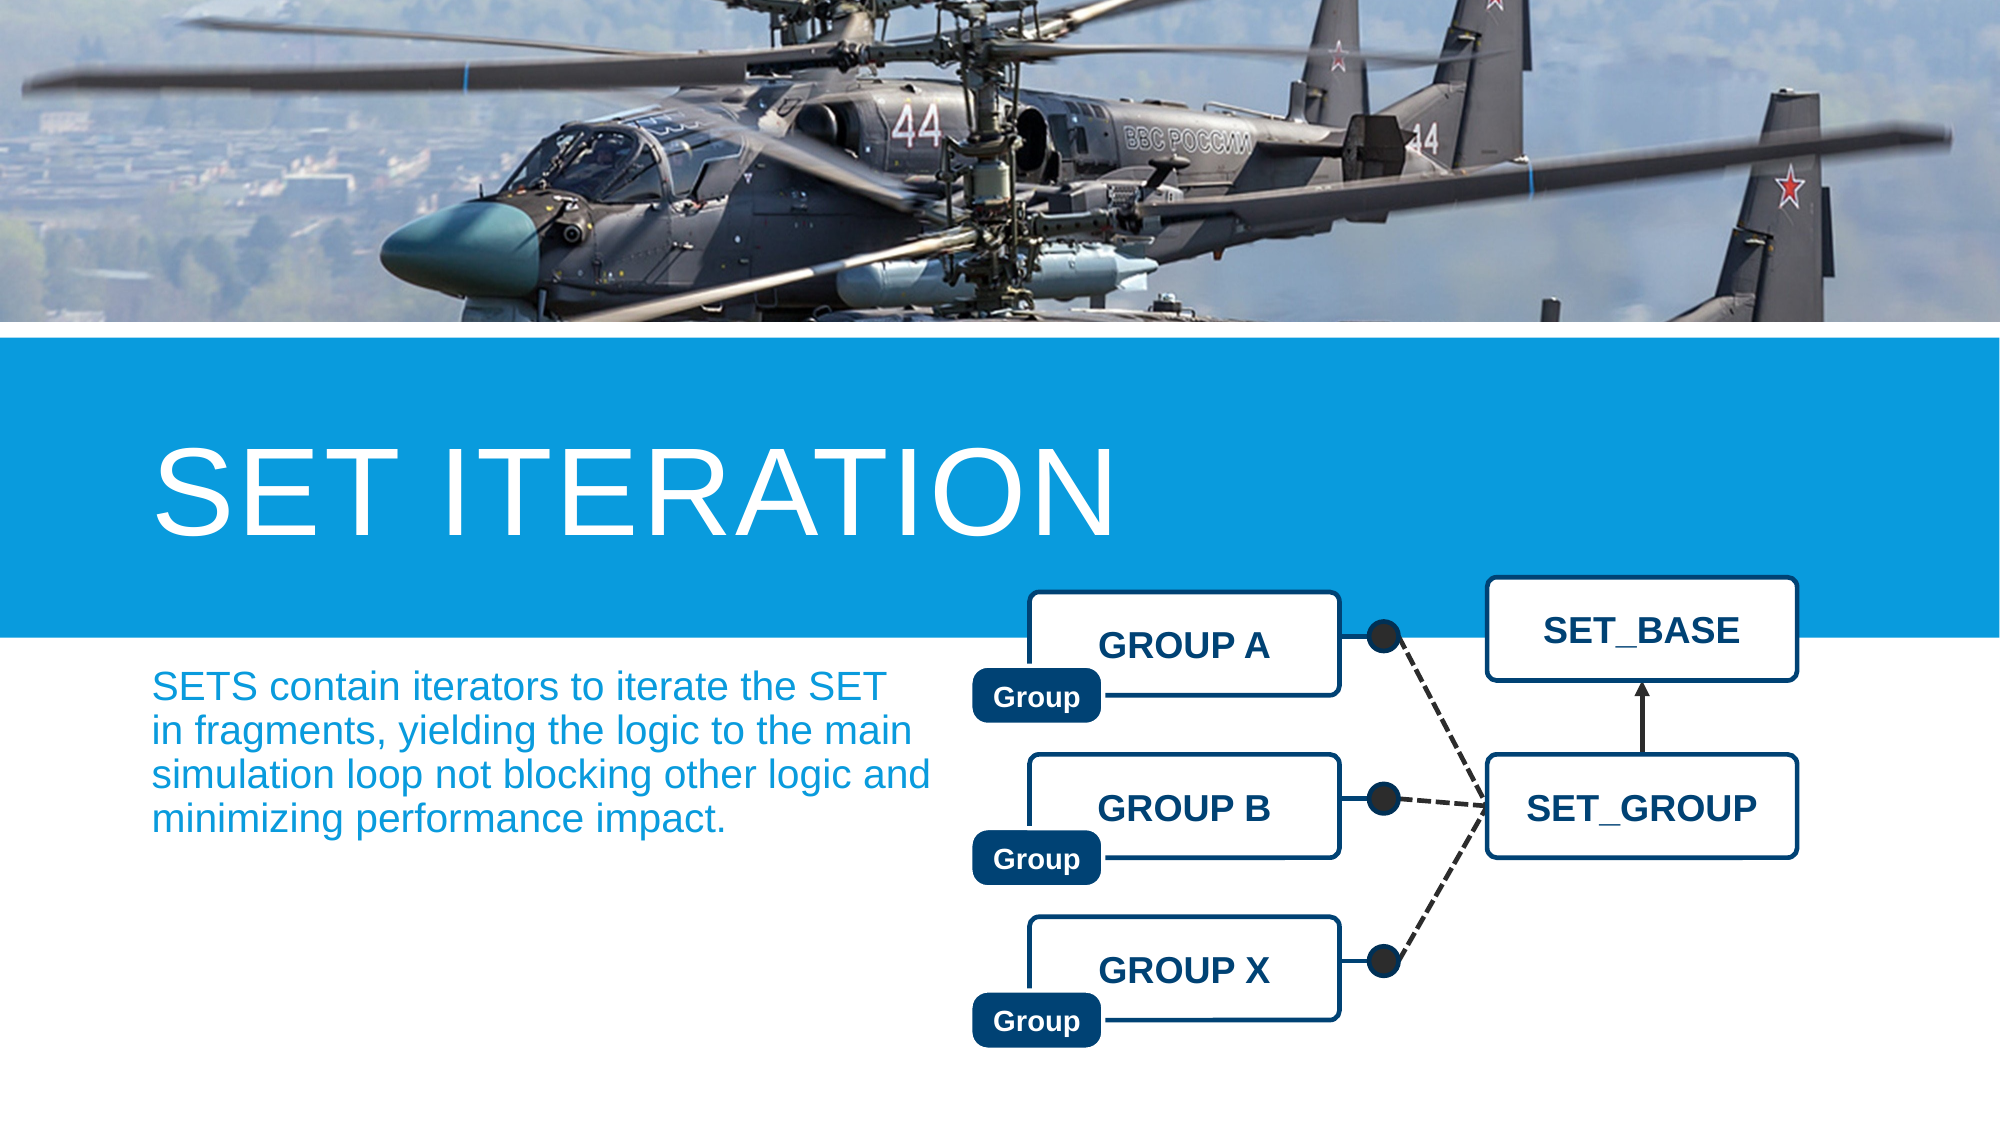

# SET Iteration
SET_BASE
GROUP A

SETS contain iterators to iterate the SET
in fragments, yielding the logic to the main
simulation loop not blocking other logic and
minimizing performance impact.
Group
GROUP B
SET_GROUP

Group
GROUP X

Group